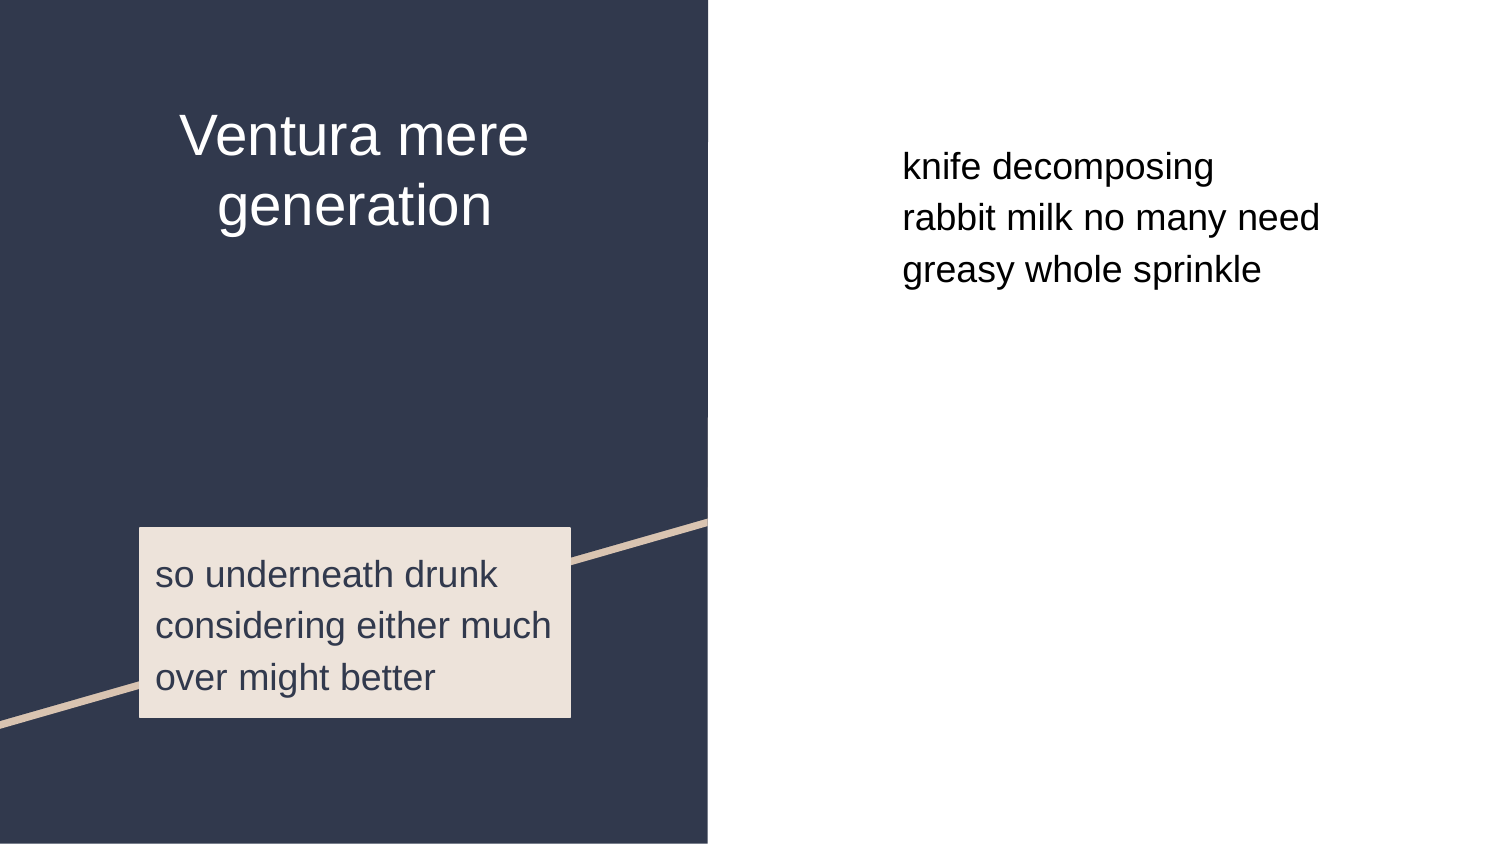

# Ventura mere generation
knife decomposing
rabbit milk no many need
greasy whole sprinkle
so underneath drunk
considering either much
over might better